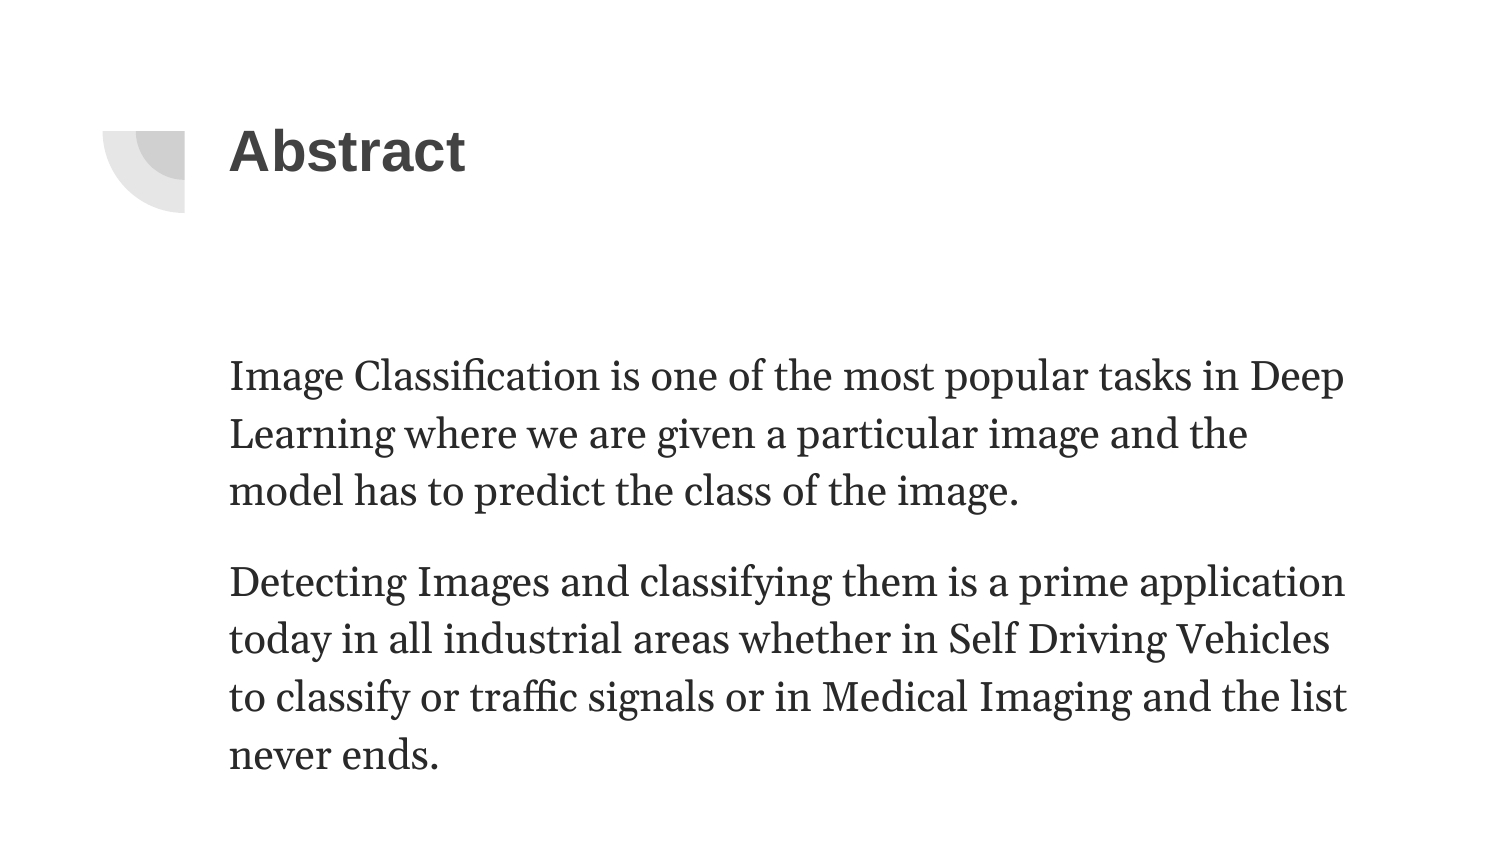

# Abstract
Image Classification is one of the most popular tasks in Deep Learning where we are given a particular image and the model has to predict the class of the image.
Detecting Images and classifying them is a prime application today in all industrial areas whether in Self Driving Vehicles to classify or traffic signals or in Medical Imaging and the list never ends.